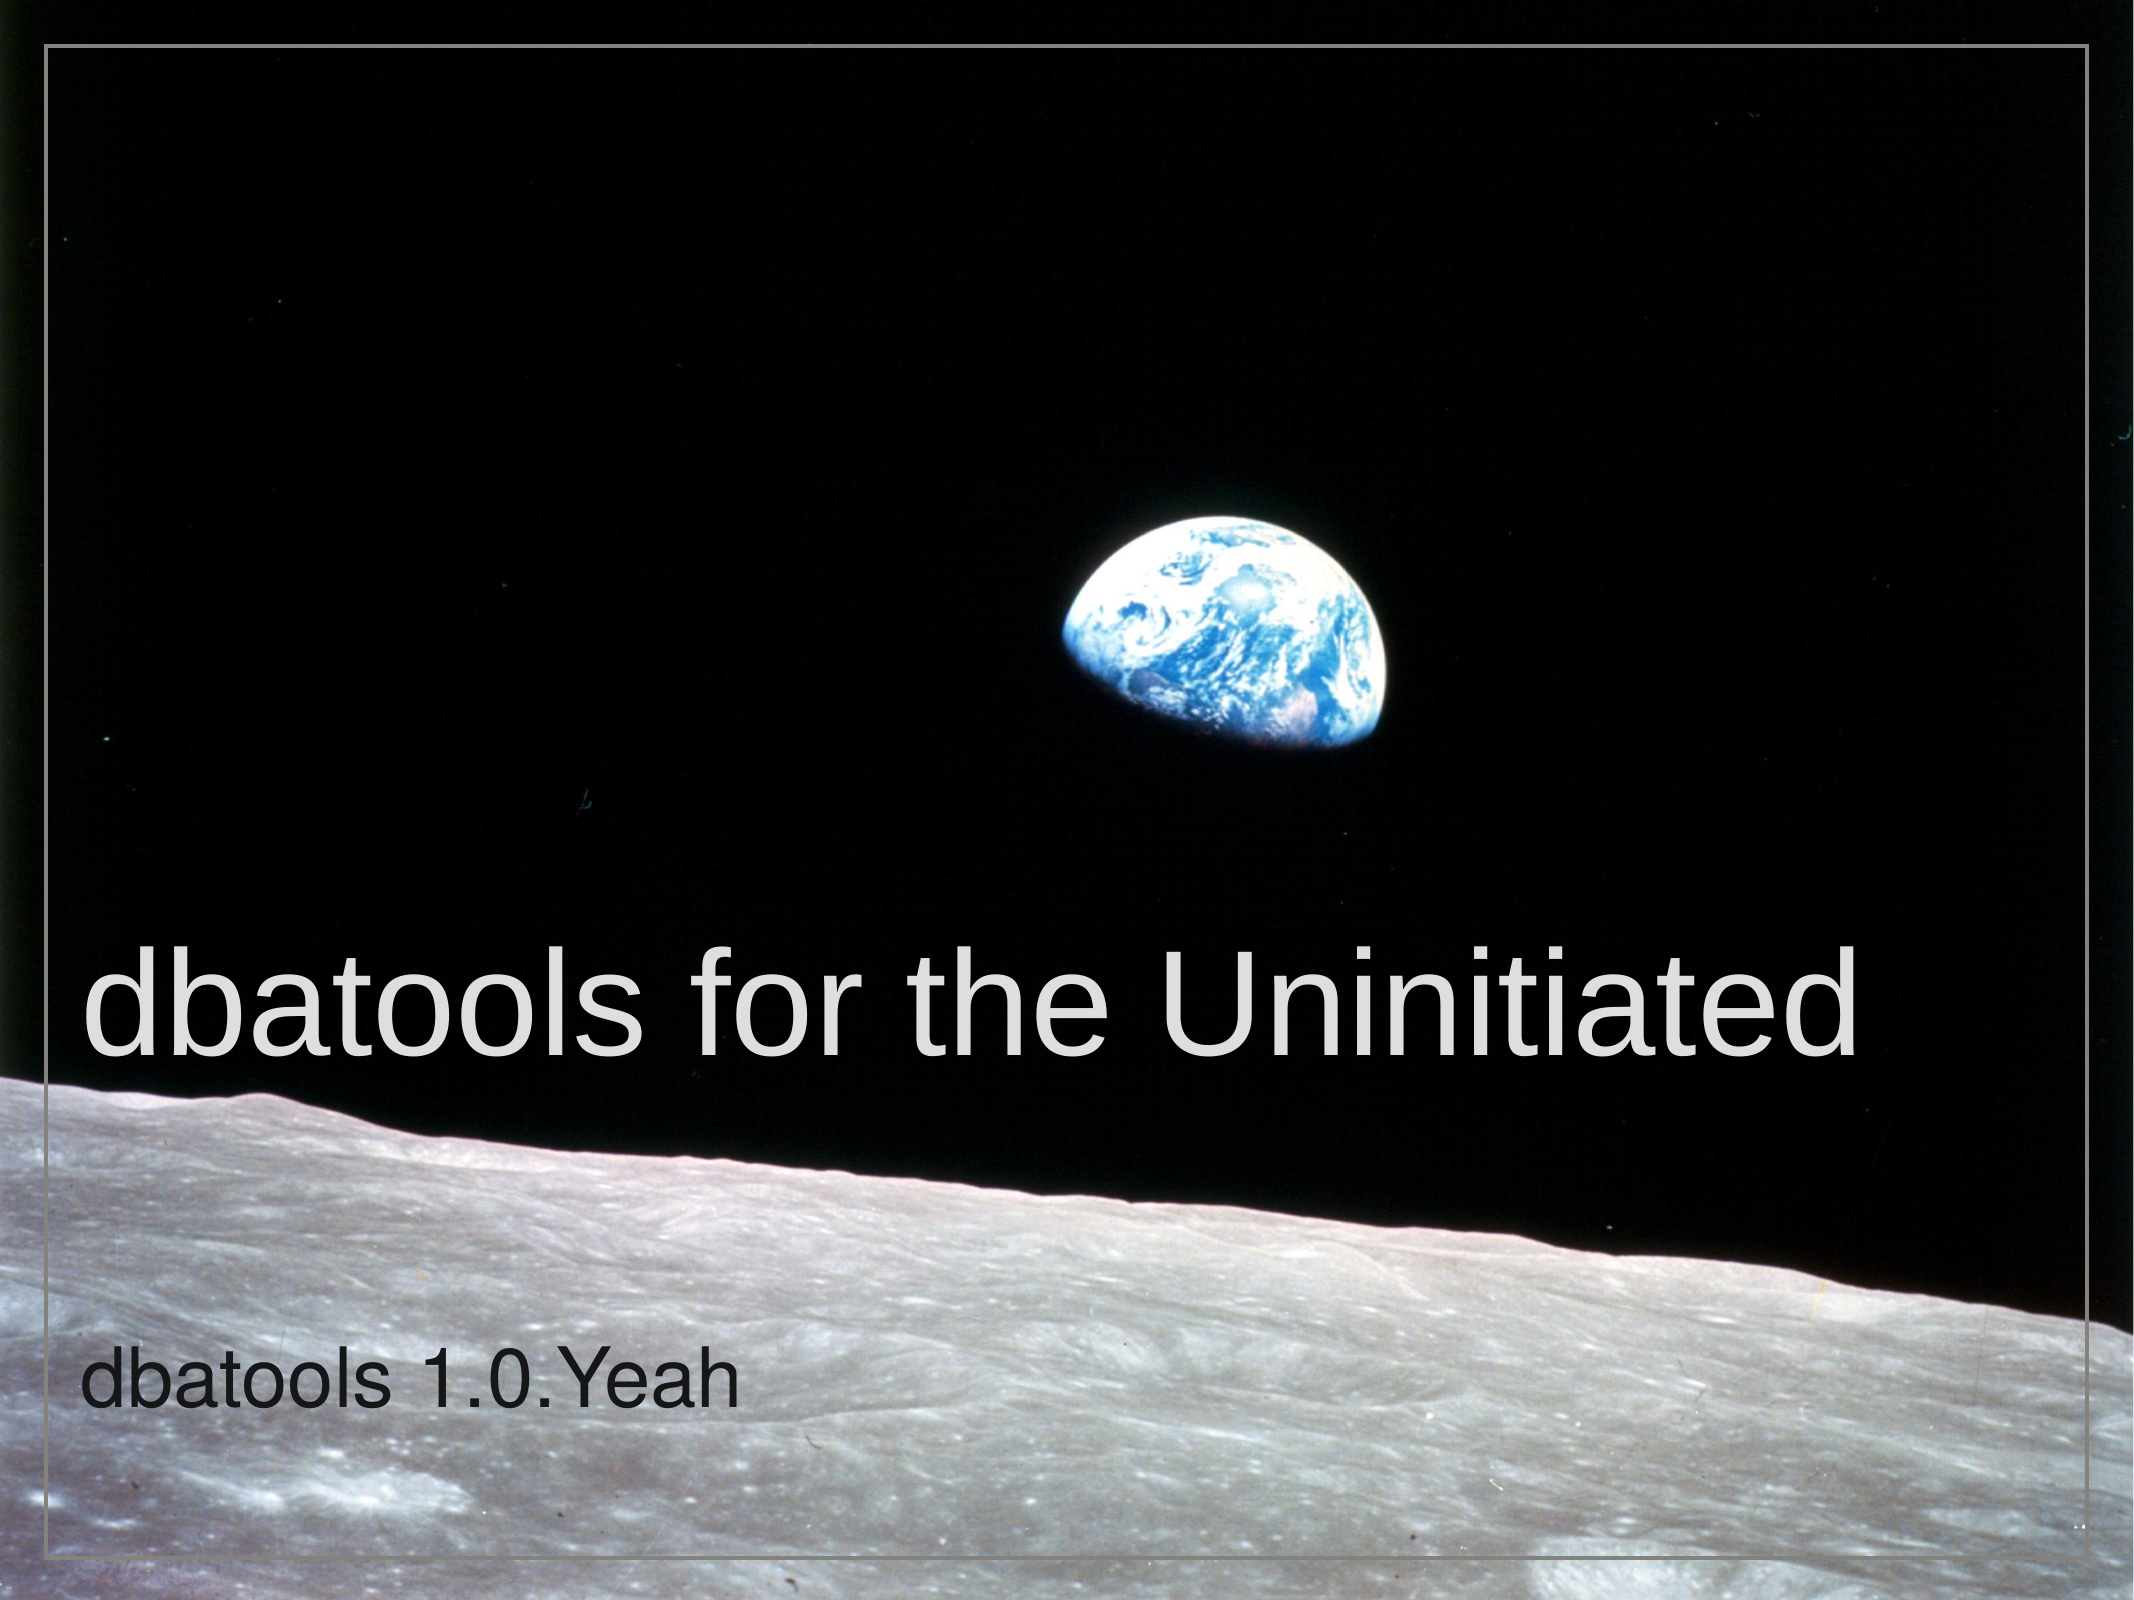

# dbatools for the Uninitiated
dbatools 1.0.Yeah